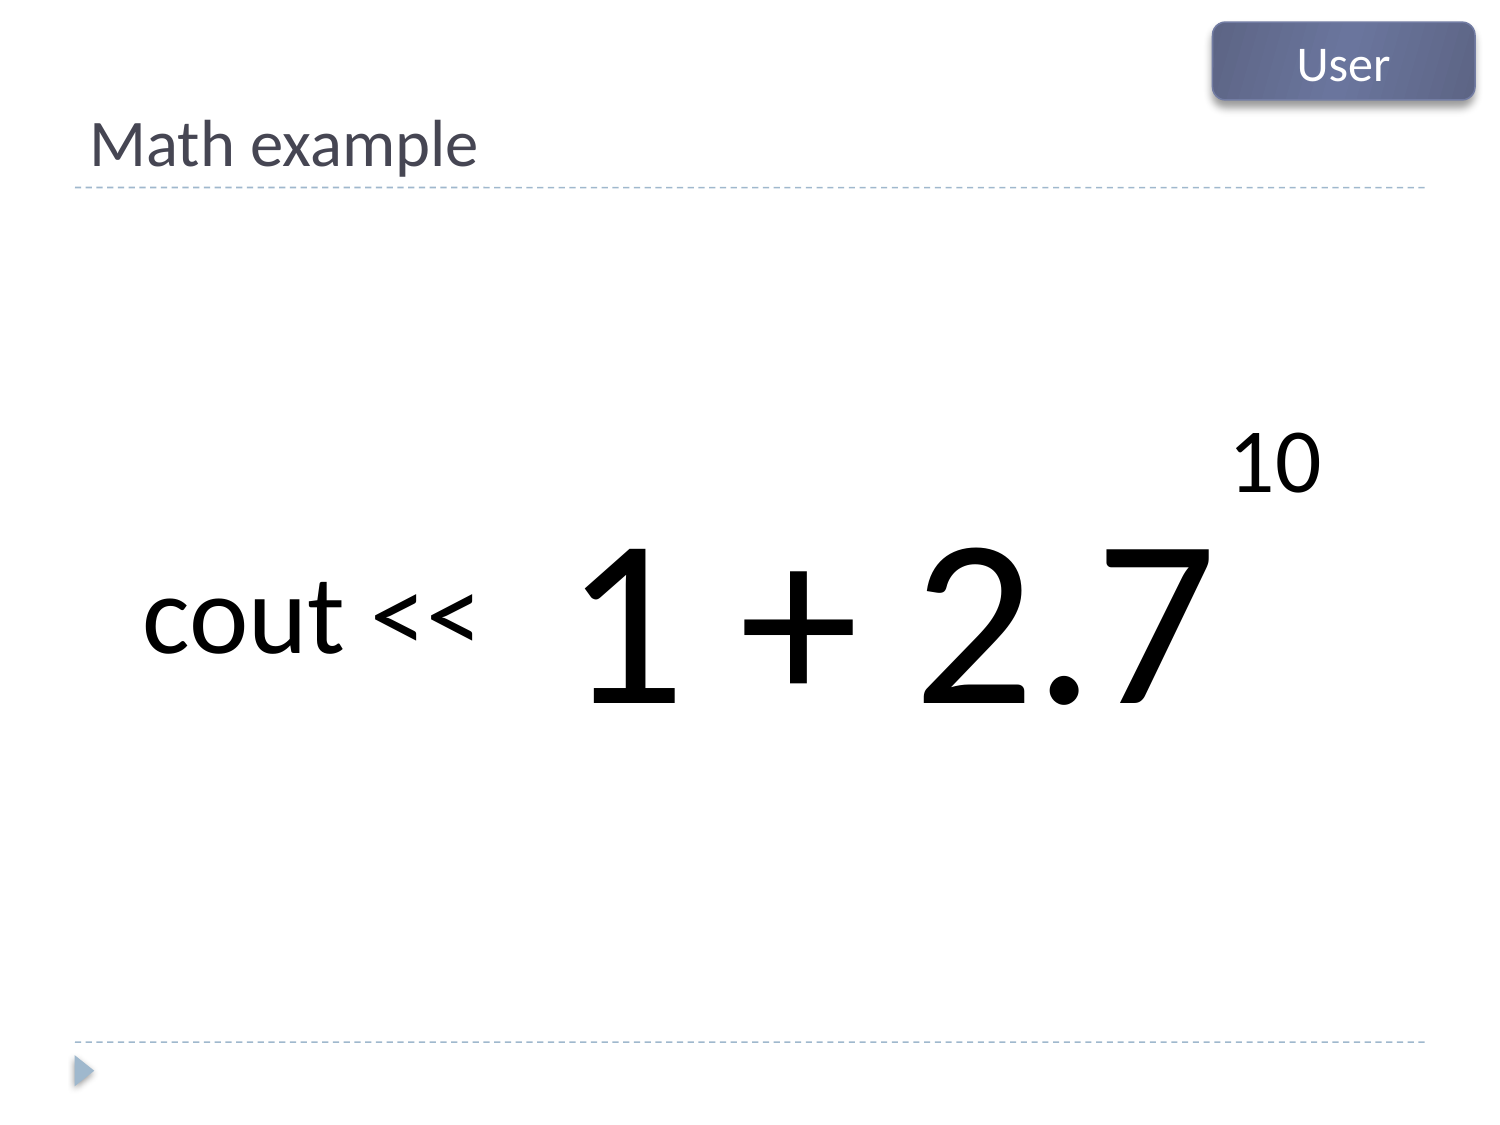

User
# Math example
10
1 + 2.7
cout <<